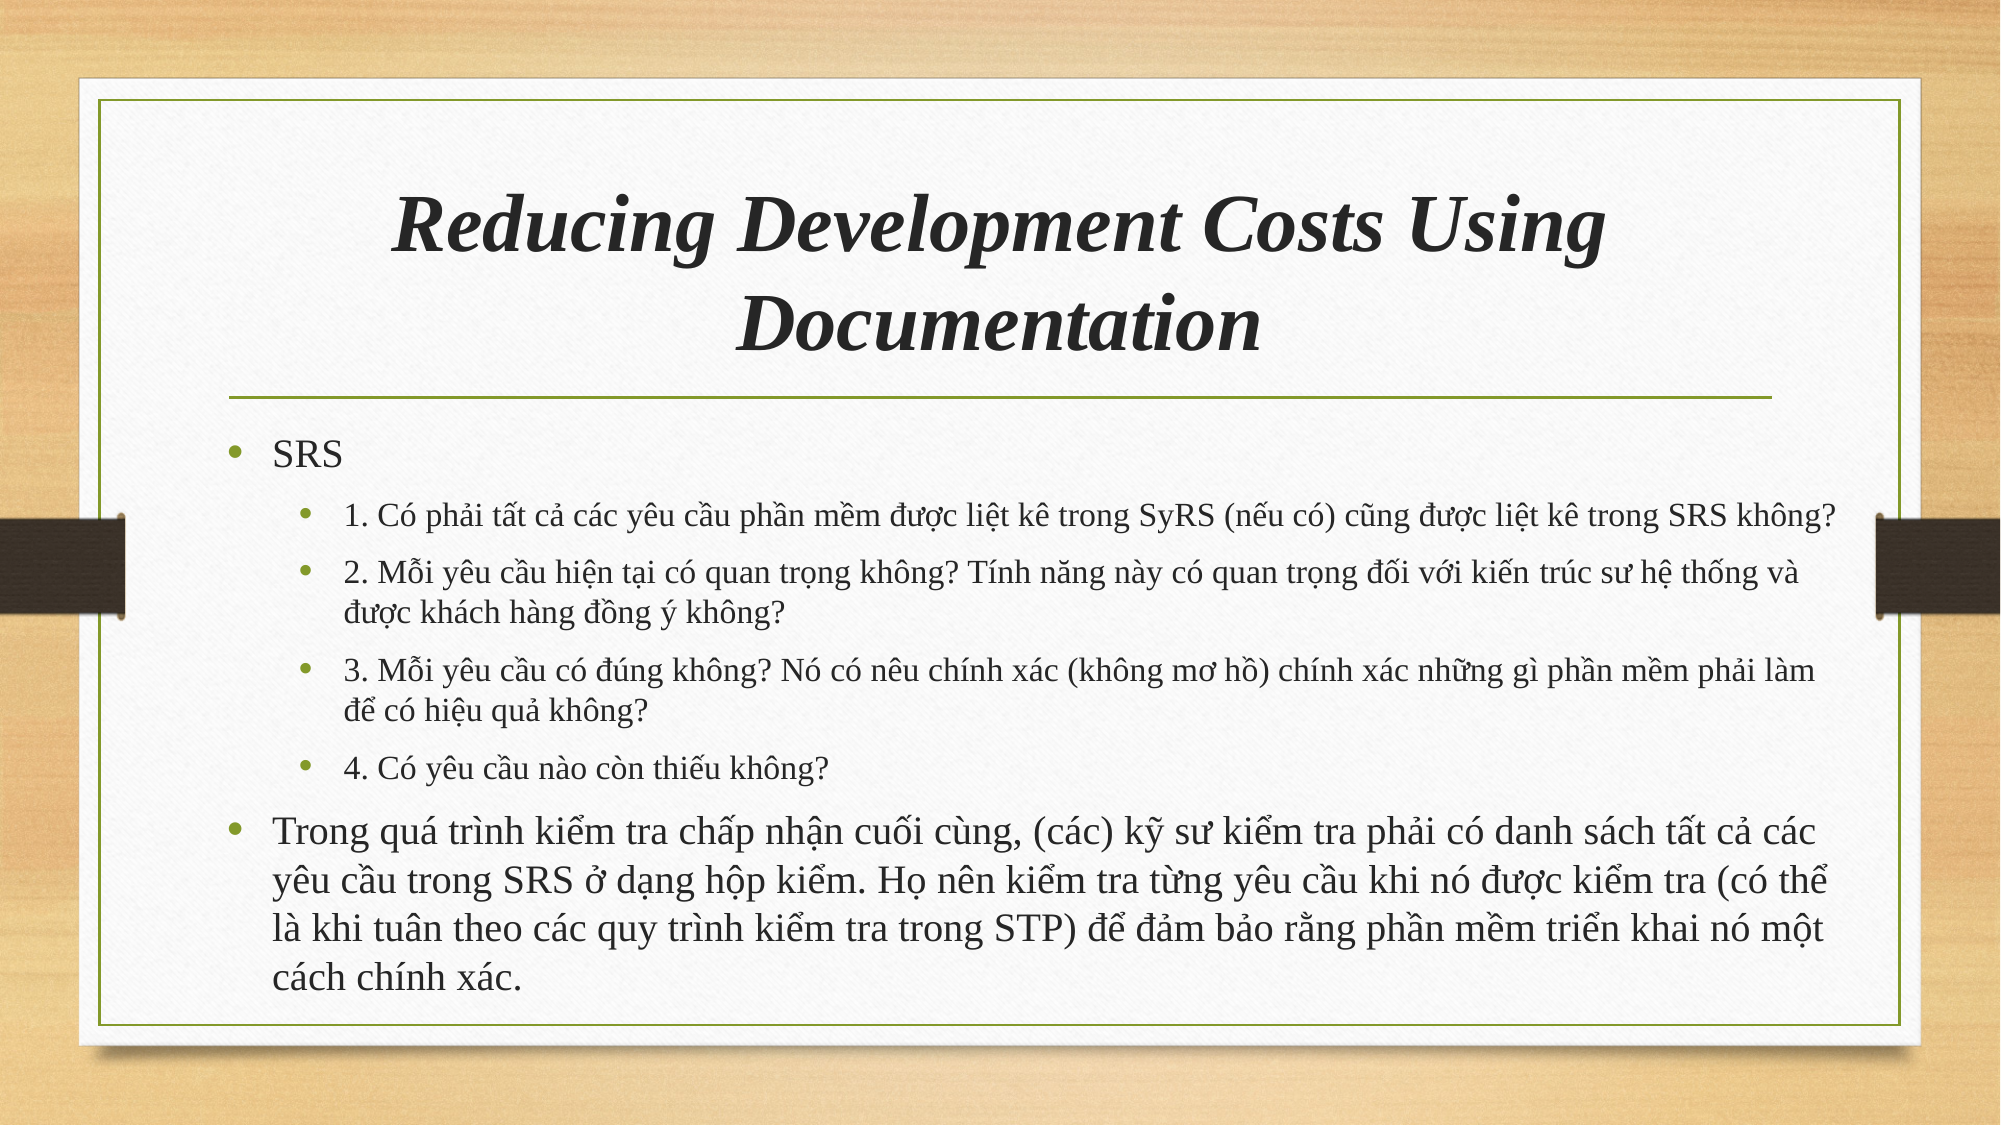

# Reducing Development Costs Using Documentation
SRS
1. Có phải tất cả các yêu cầu phần mềm được liệt kê trong SyRS (nếu có) cũng được liệt kê trong SRS không?
2. Mỗi yêu cầu hiện tại có quan trọng không? Tính năng này có quan trọng đối với kiến ​​trúc sư hệ thống và được khách hàng đồng ý không?
3. Mỗi yêu cầu có đúng không? Nó có nêu chính xác (không mơ hồ) chính xác những gì phần mềm phải làm để có hiệu quả không?
4. Có yêu cầu nào còn thiếu không?
Trong quá trình kiểm tra chấp nhận cuối cùng, (các) kỹ sư kiểm tra phải có danh sách tất cả các yêu cầu trong SRS ở dạng hộp kiểm. Họ nên kiểm tra từng yêu cầu khi nó được kiểm tra (có thể là khi tuân theo các quy trình kiểm tra trong STP) để đảm bảo rằng phần mềm triển khai nó một cách chính xác.